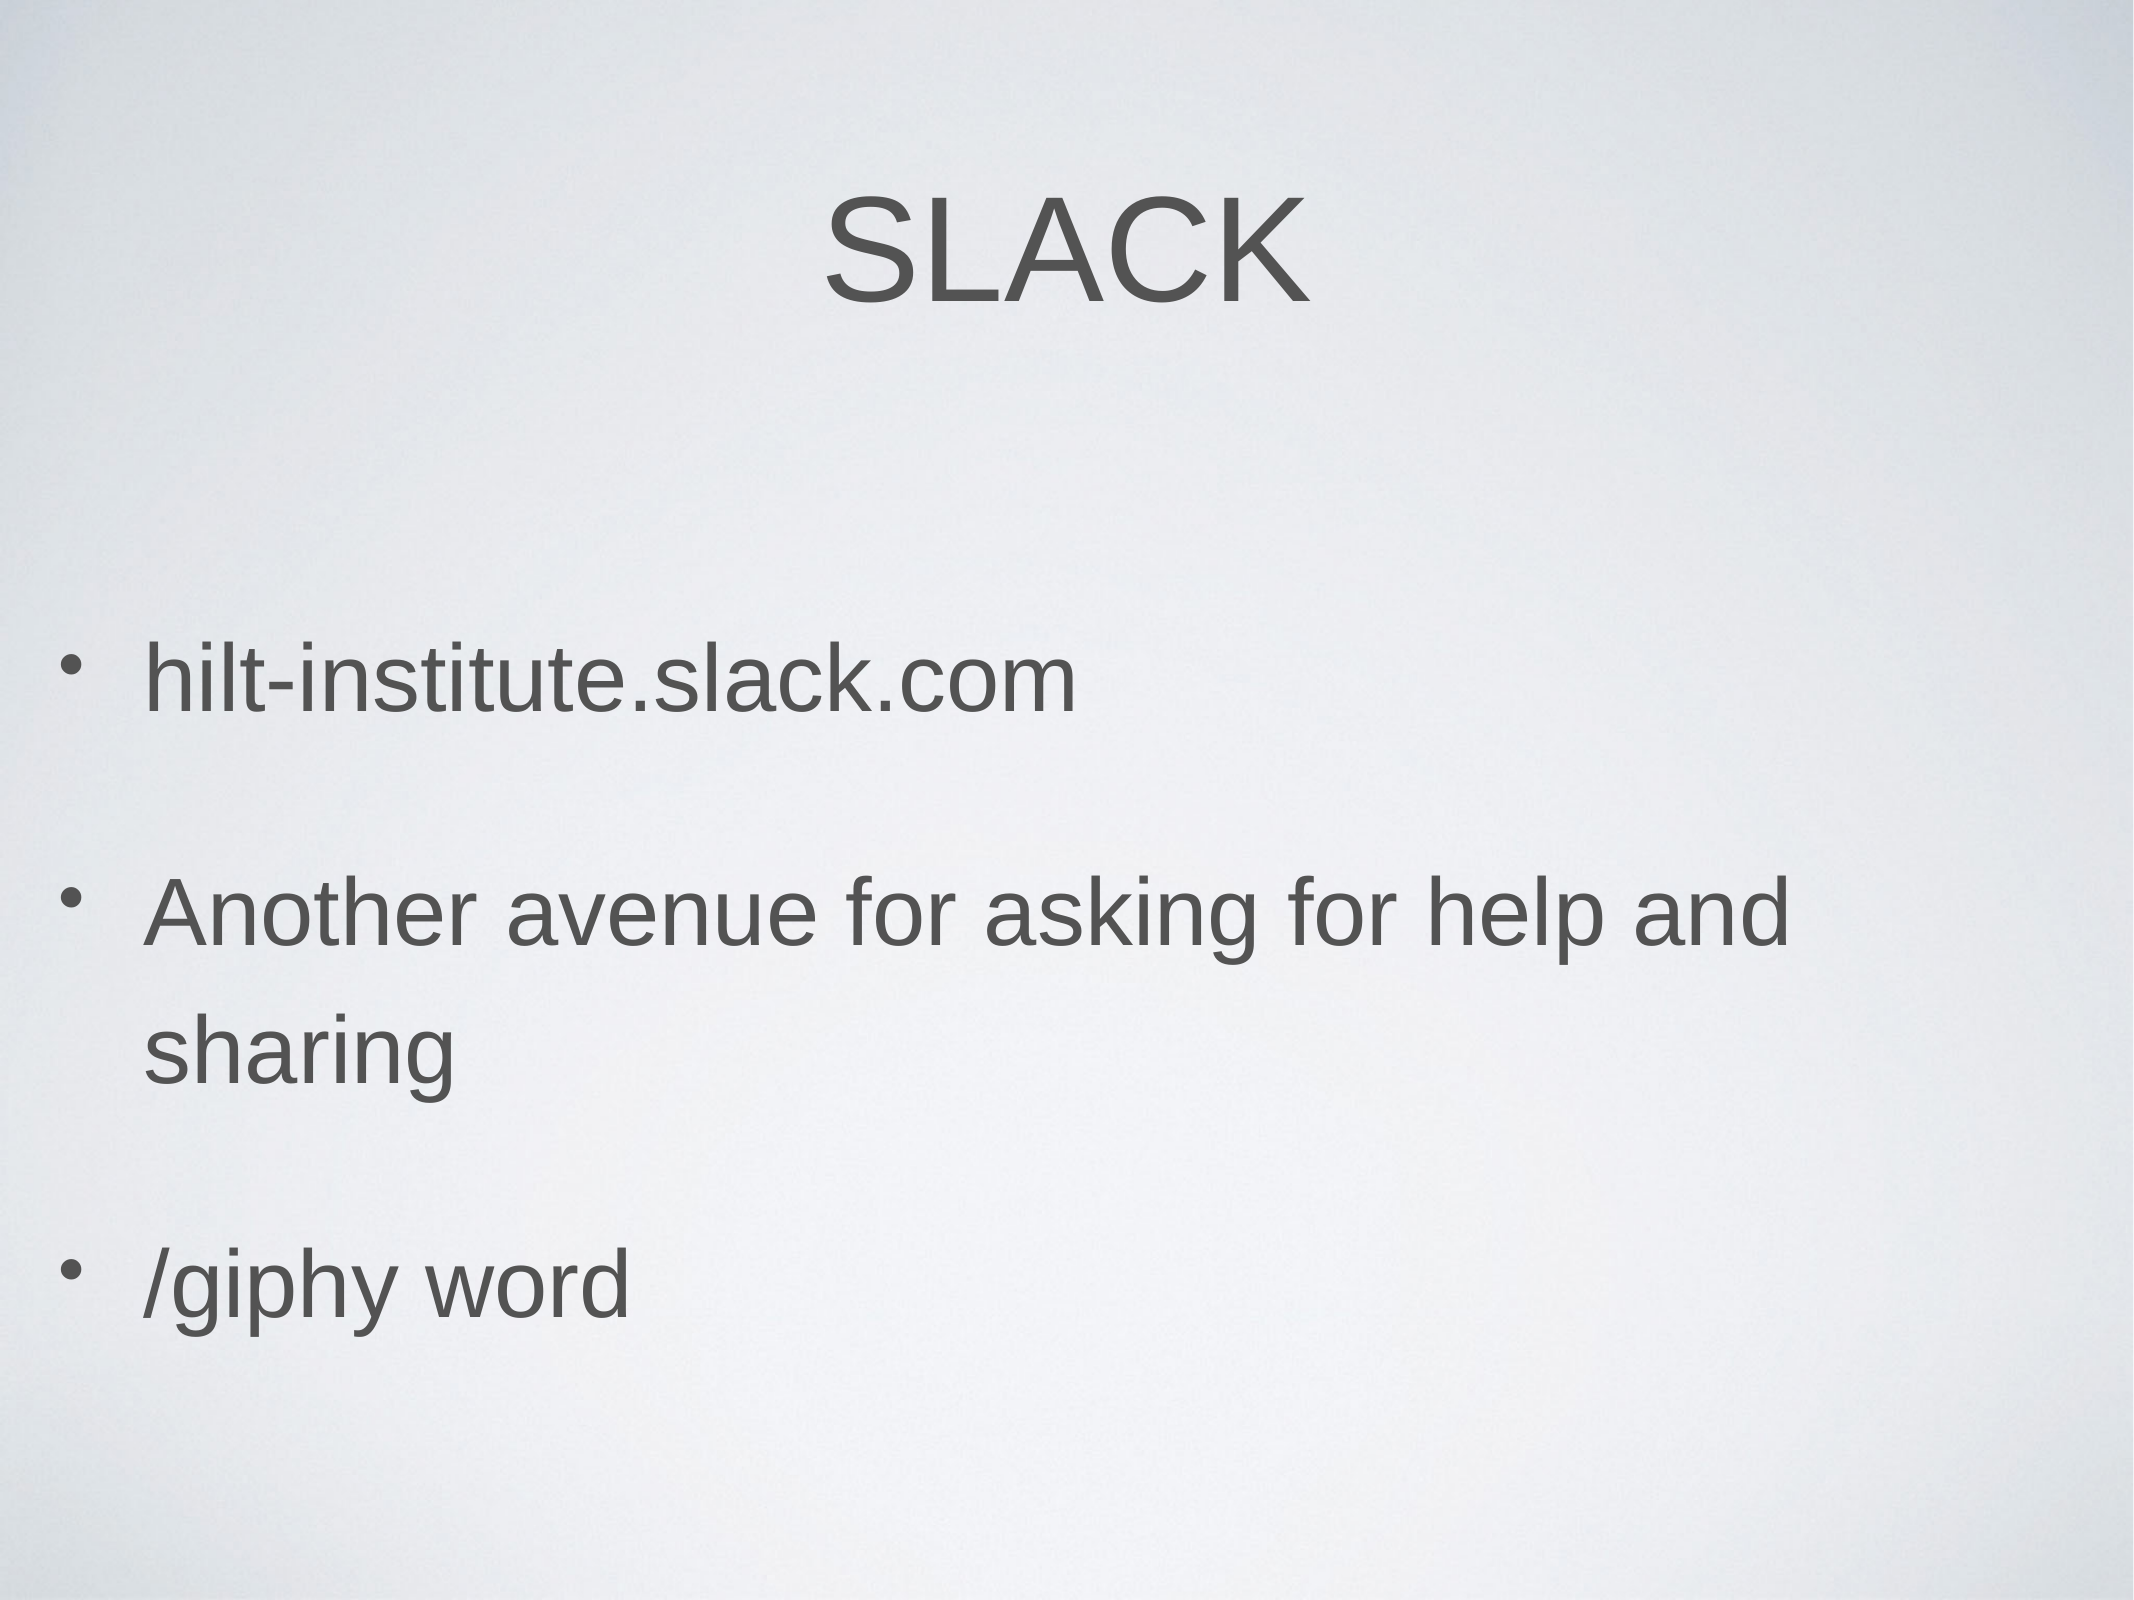

# slack
hilt-institute.slack.com
Another avenue for asking for help and sharing
/giphy word